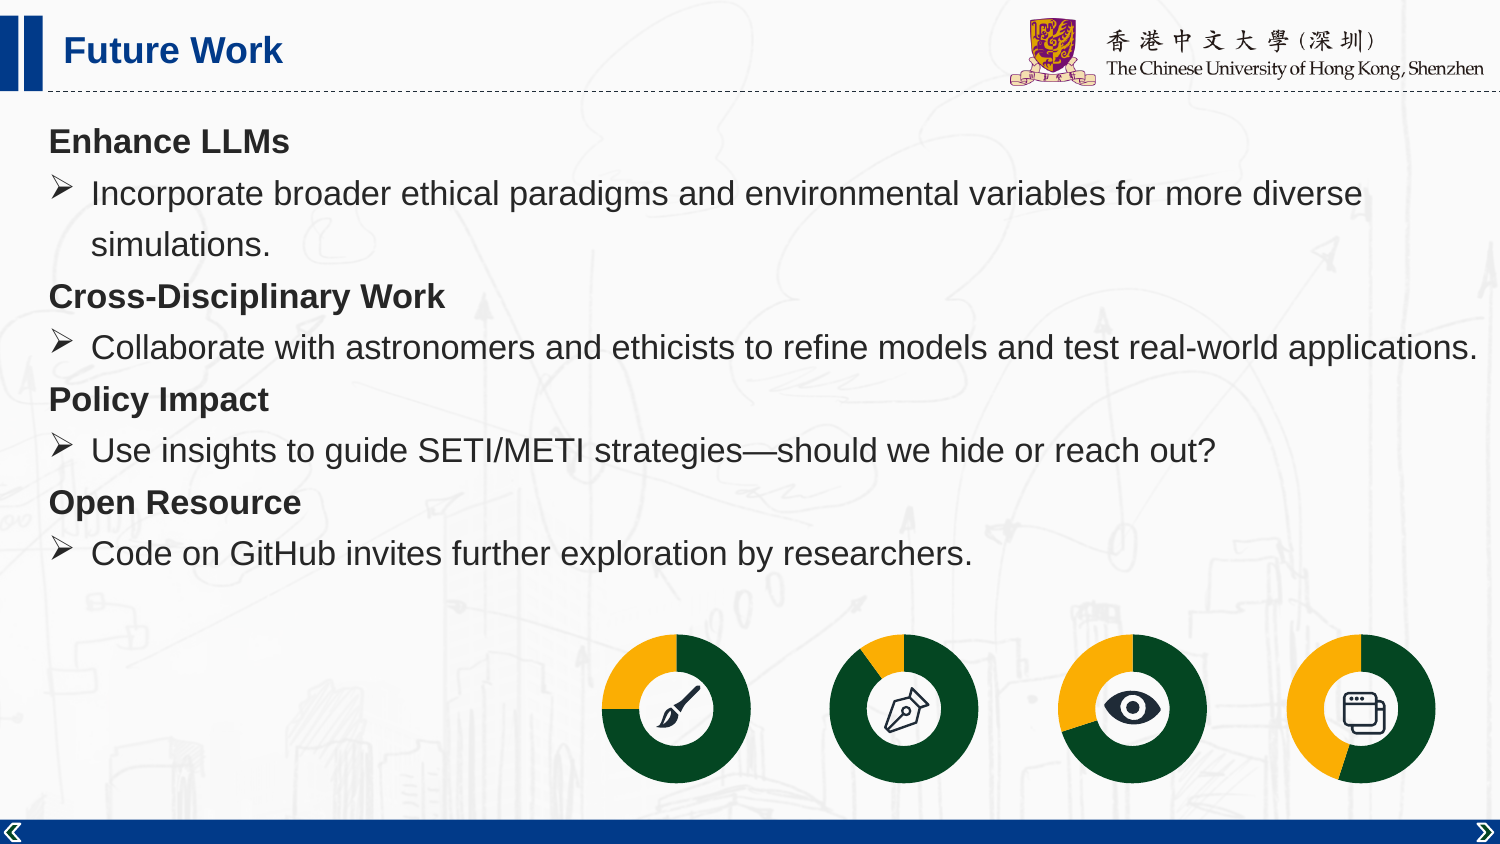

Future Work
Enhance LLMs
Incorporate broader ethical paradigms and environmental variables for more diverse simulations.
Cross-Disciplinary Work
Collaborate with astronomers and ethicists to refine models and test real-world applications.
Policy Impact
Use insights to guide SETI/METI strategies—should we hide or reach out?
Open Resource
Code on GitHub invites further exploration by researchers.

### Chart

| Category | Sales |
|---|---|
| 1st Qtr | 75.0 |
| 2nd Qtr | 25.0 |

### Chart

| Category | Sales |
|---|---|
| 1st Qtr | 90.0 |
| 2nd Qtr | 10.0 |

### Chart

| Category | Sales |
|---|---|
| 1st Qtr | 70.0 |
| 2nd Qtr | 30.0 |

### Chart

| Category | Sales |
|---|---|
| 1st Qtr | 55.0 |
| 2nd Qtr | 45.0 |